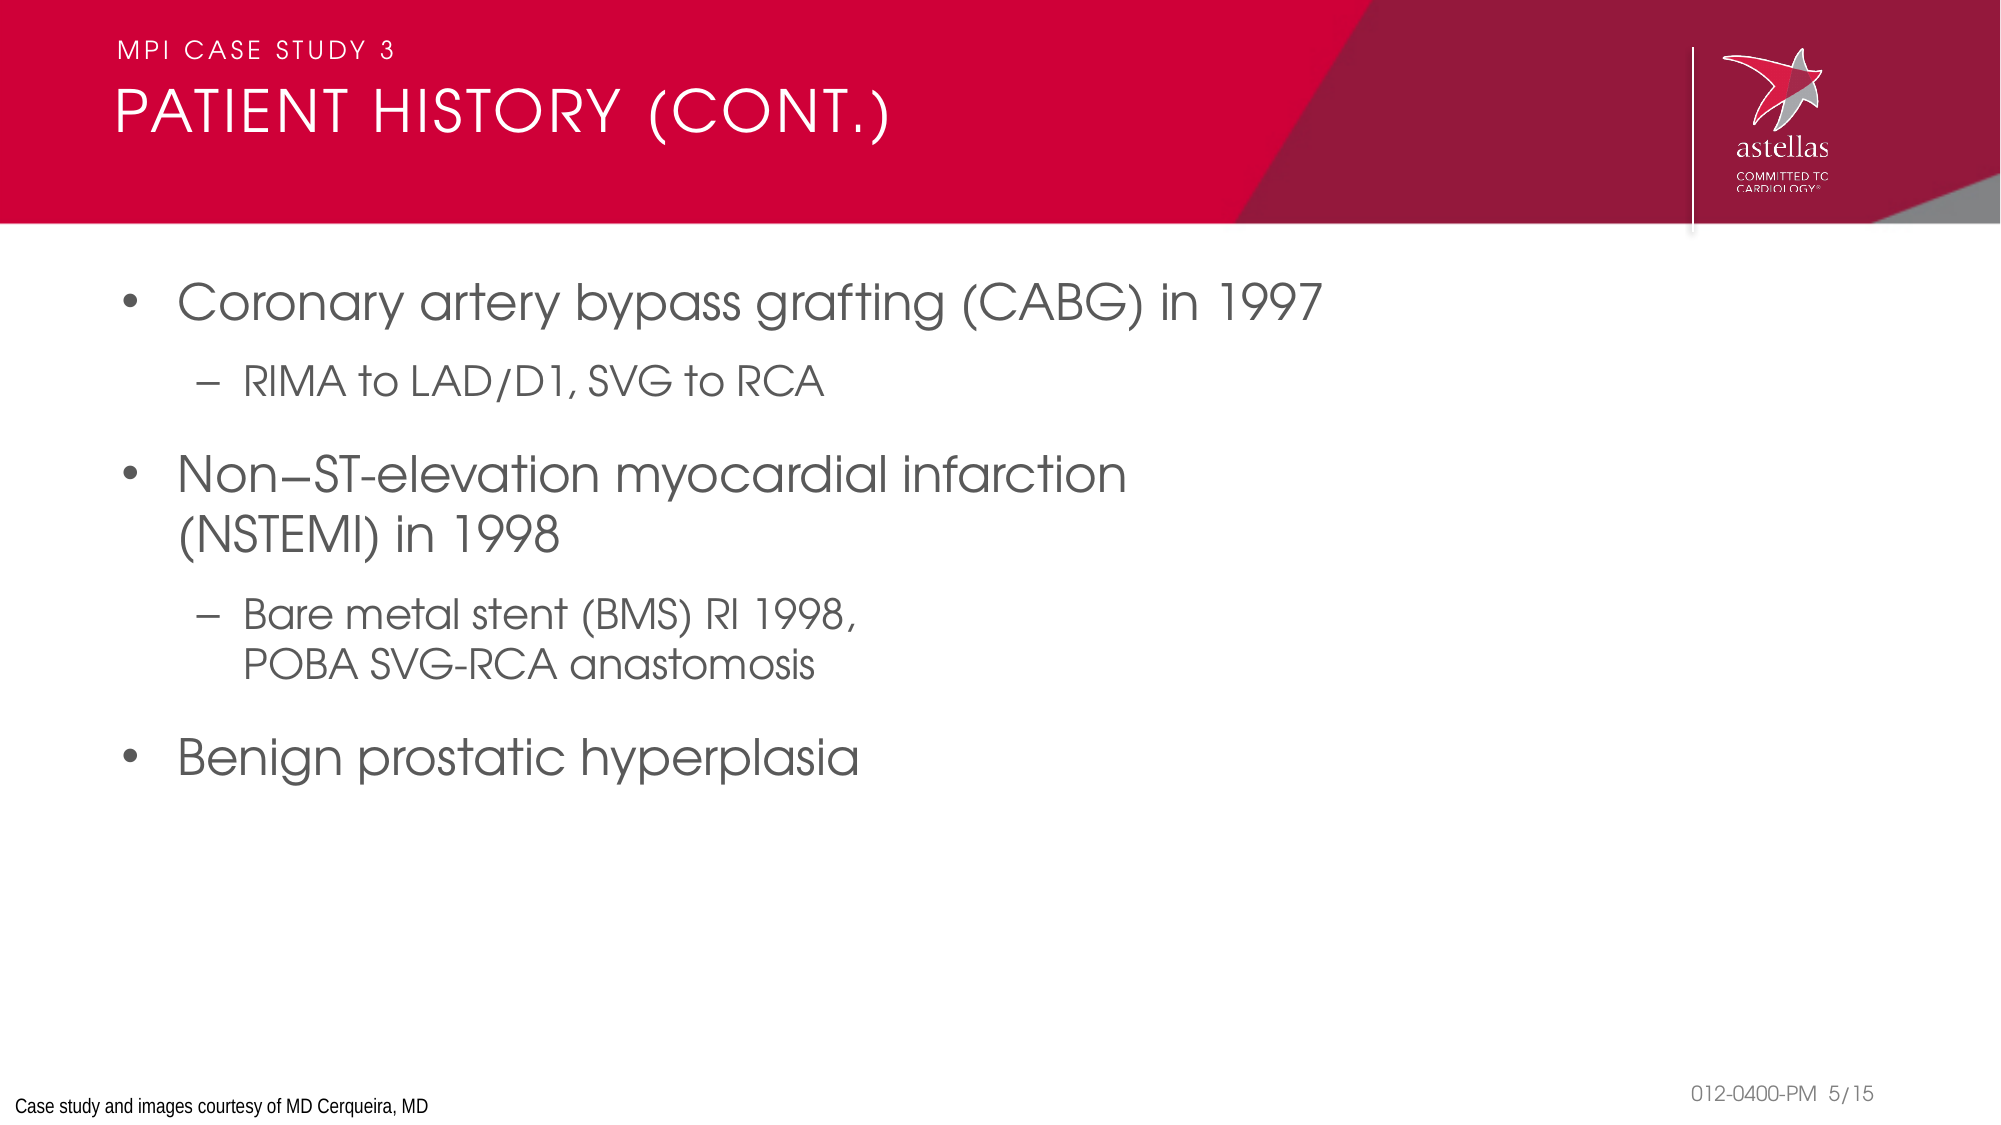

MPI case study 3
# Patient history (cont.)
Coronary artery bypass grafting (CABG) in 1997
RIMA to LAD/D1, SVG to RCA
Non−ST-elevation myocardial infarction
(NSTEMI) in 1998
Bare metal stent (BMS) RI 1998,
POBA SVG-RCA anastomosis
Benign prostatic hyperplasia
Case study and images courtesy of MD Cerqueira, MD